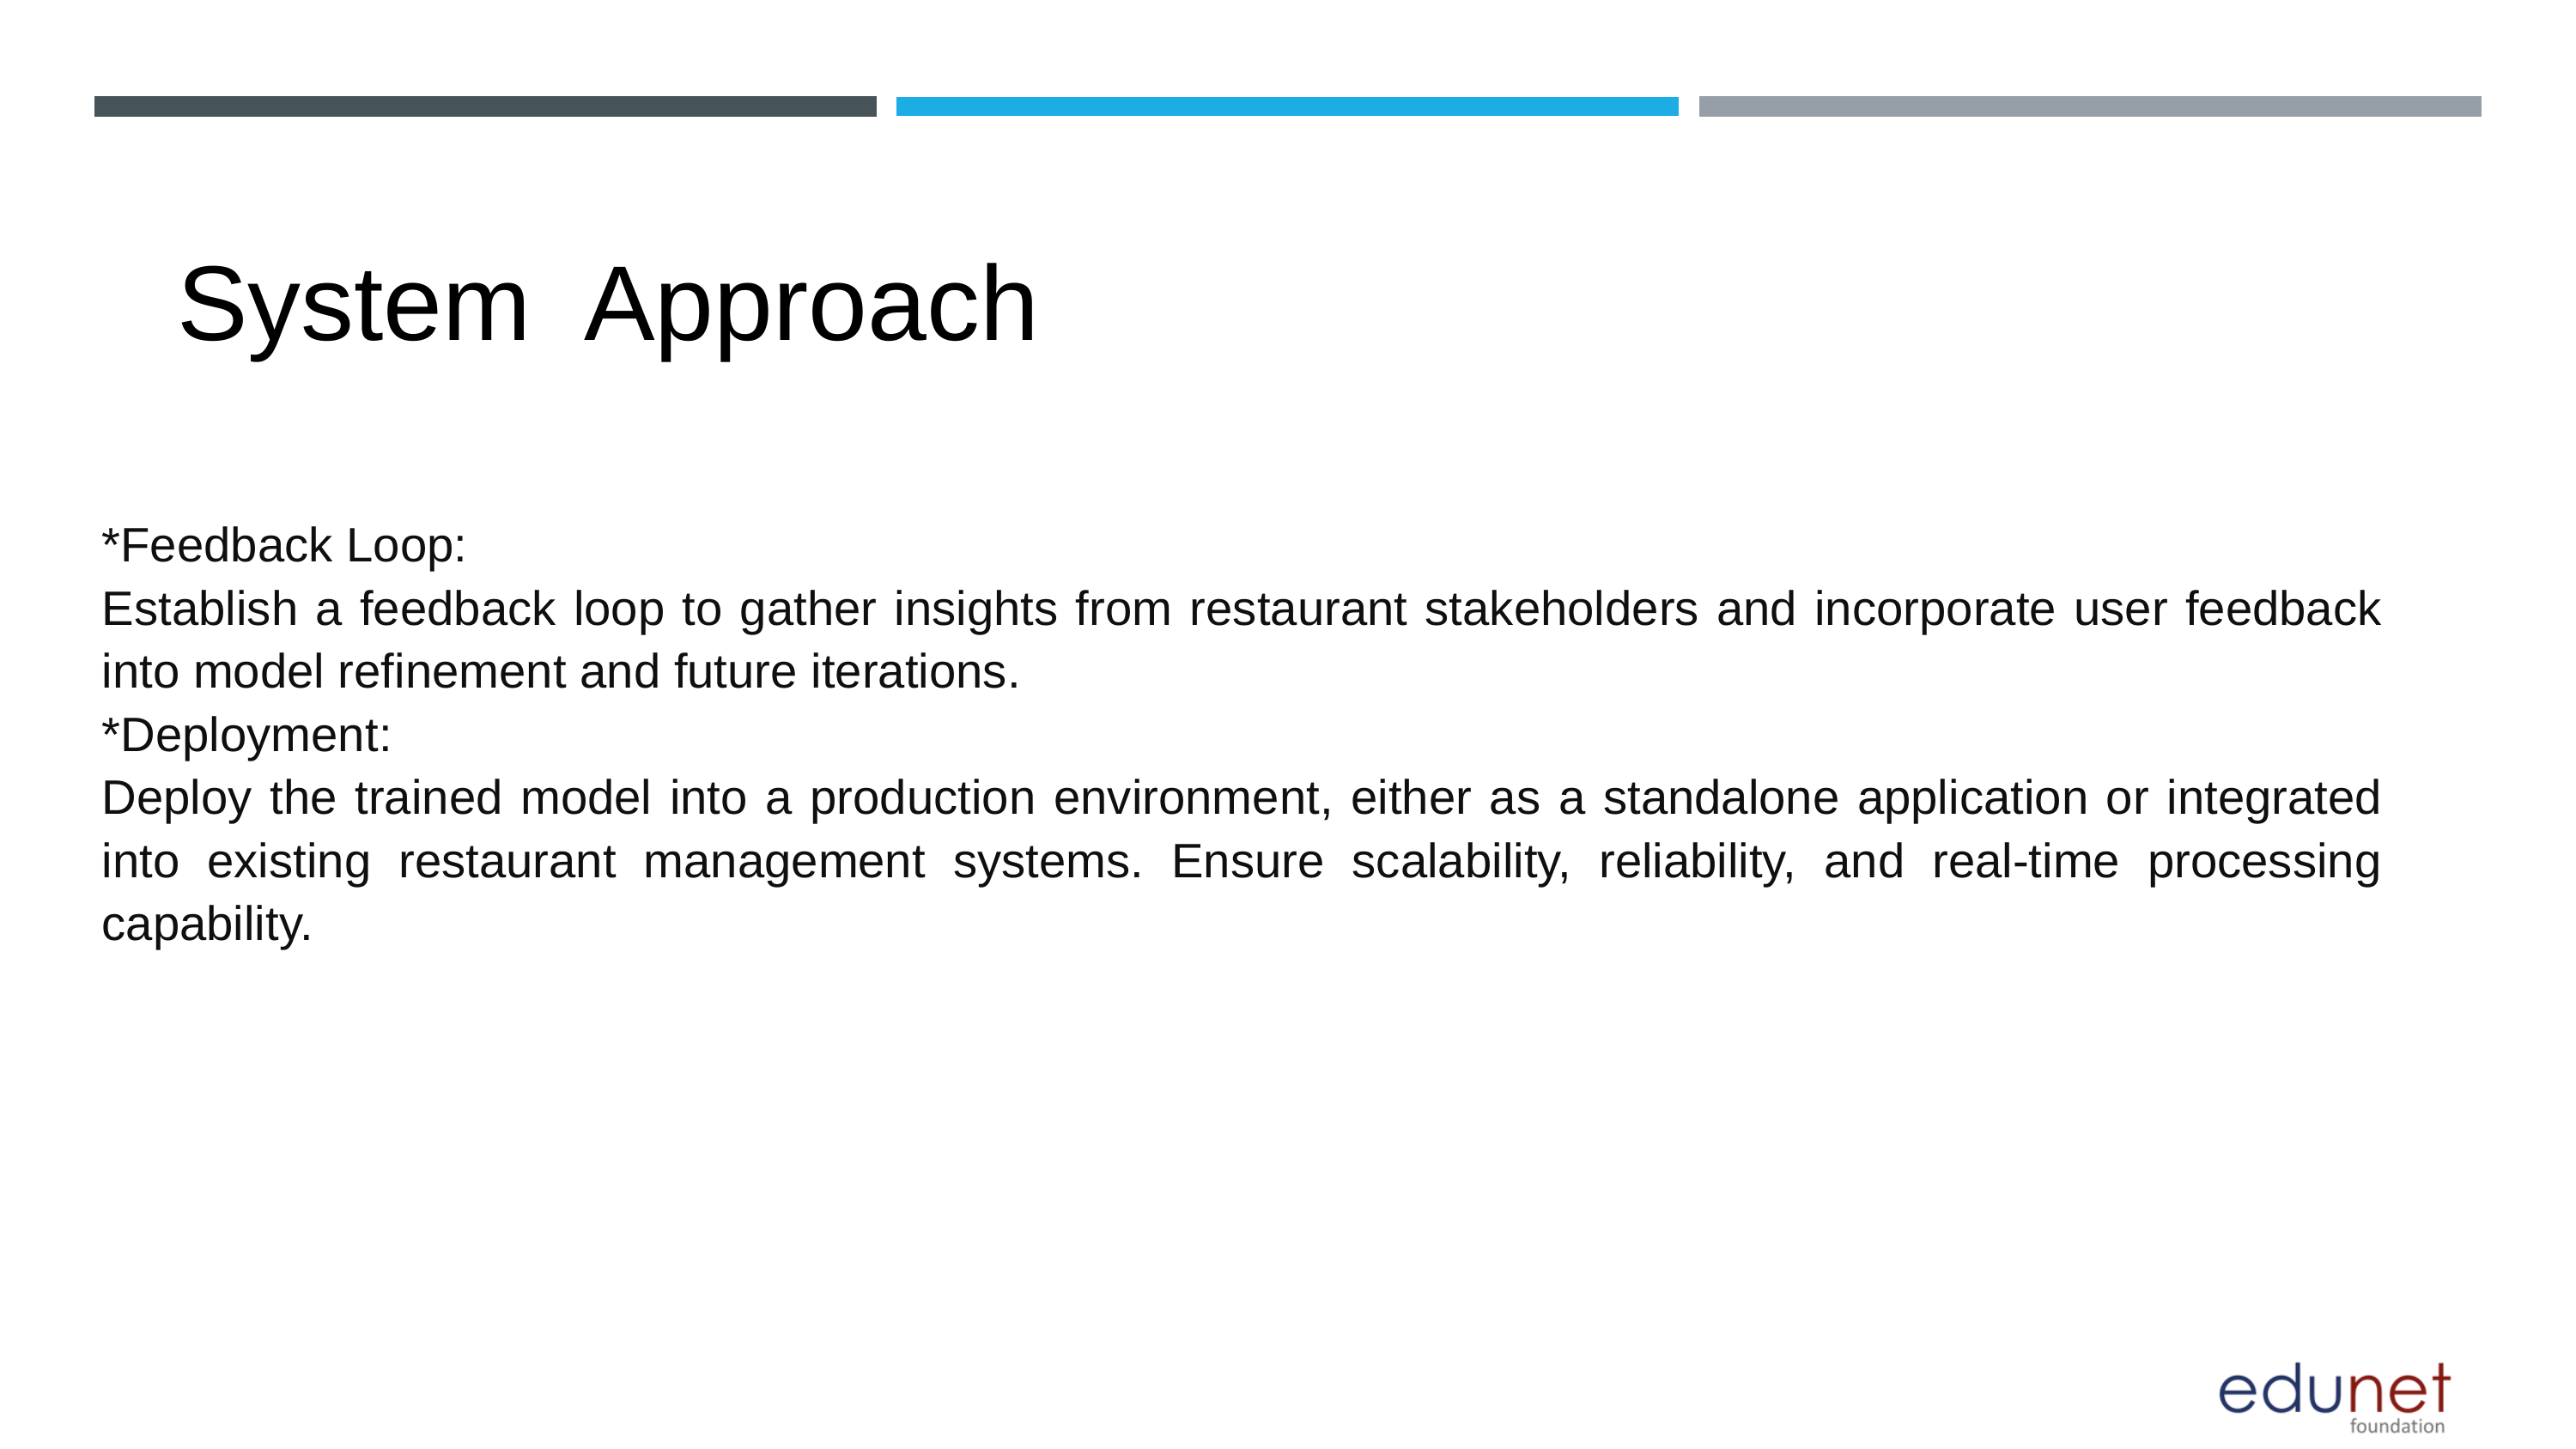

System  Approach
*Feedback Loop:
Establish a feedback loop to gather insights from restaurant stakeholders and incorporate user feedback into model refinement and future iterations.
*Deployment:
Deploy the trained model into a production environment, either as a standalone application or integrated into existing restaurant management systems. Ensure scalability, reliability, and real-time processing capability.